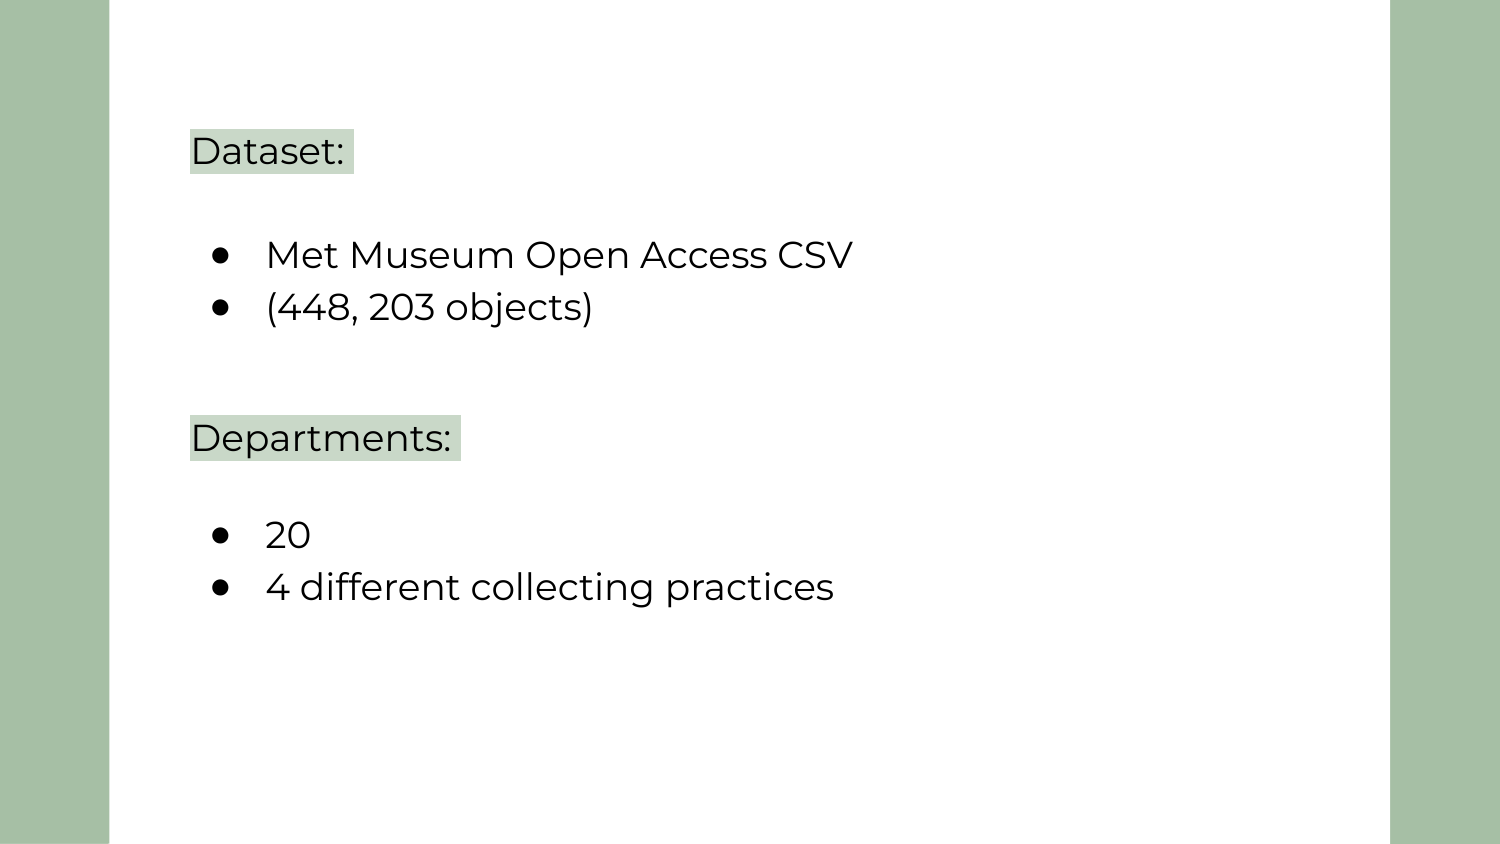

Dataset:

Met Museum Open Access CSV
(448, 203 objects)

Departments:

20
4 different collecting practices